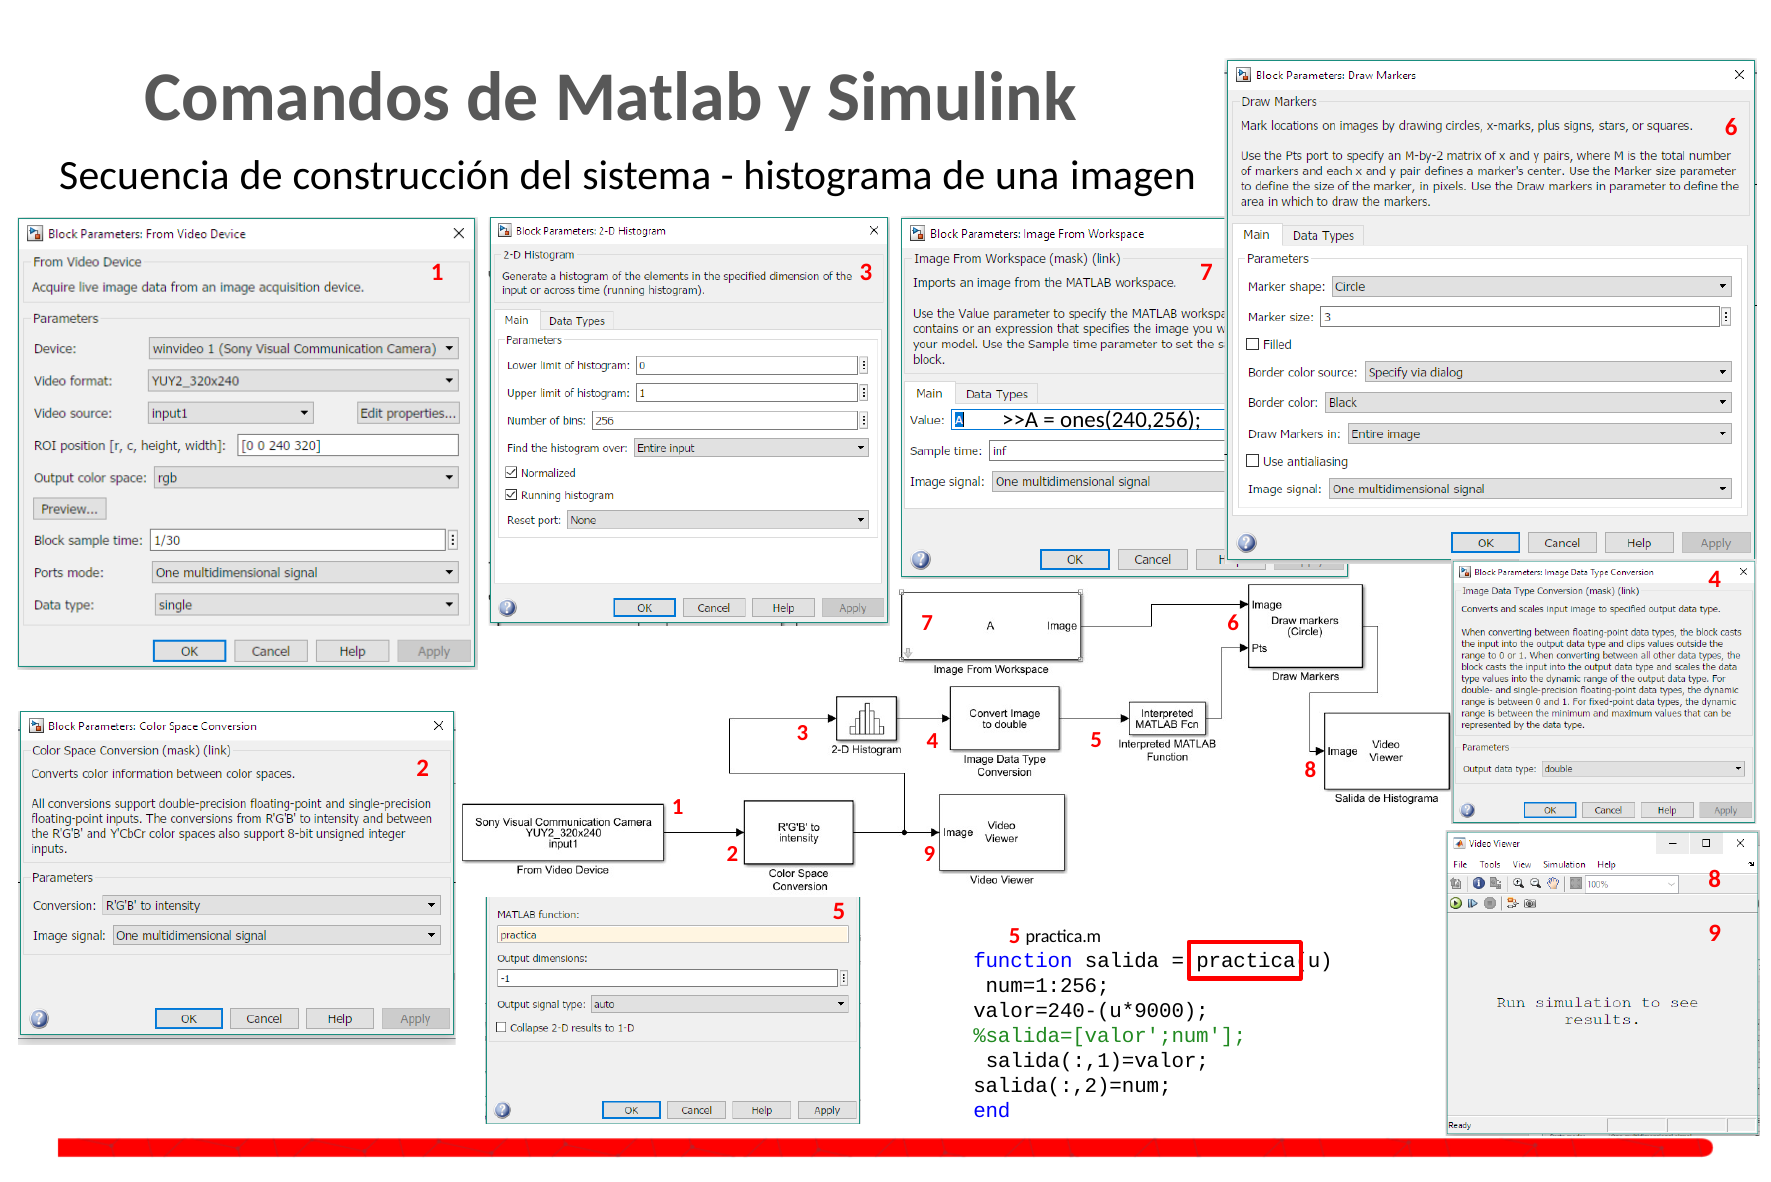

# Comandos de Matlab y Simulink
Secuencia de construcción del sistema - histograma de una imagen

6

3
7
1
>>A = ones(240,256);

4
7
6

3
5
4
2
8

1

2
9
8
5
5 practica.m
9

function salida = practica(u)  num=1:256;
valor=240-(u*9000);
%salida=[valor';num'];  salida(:,1)=valor;  salida(:,2)=num;
end